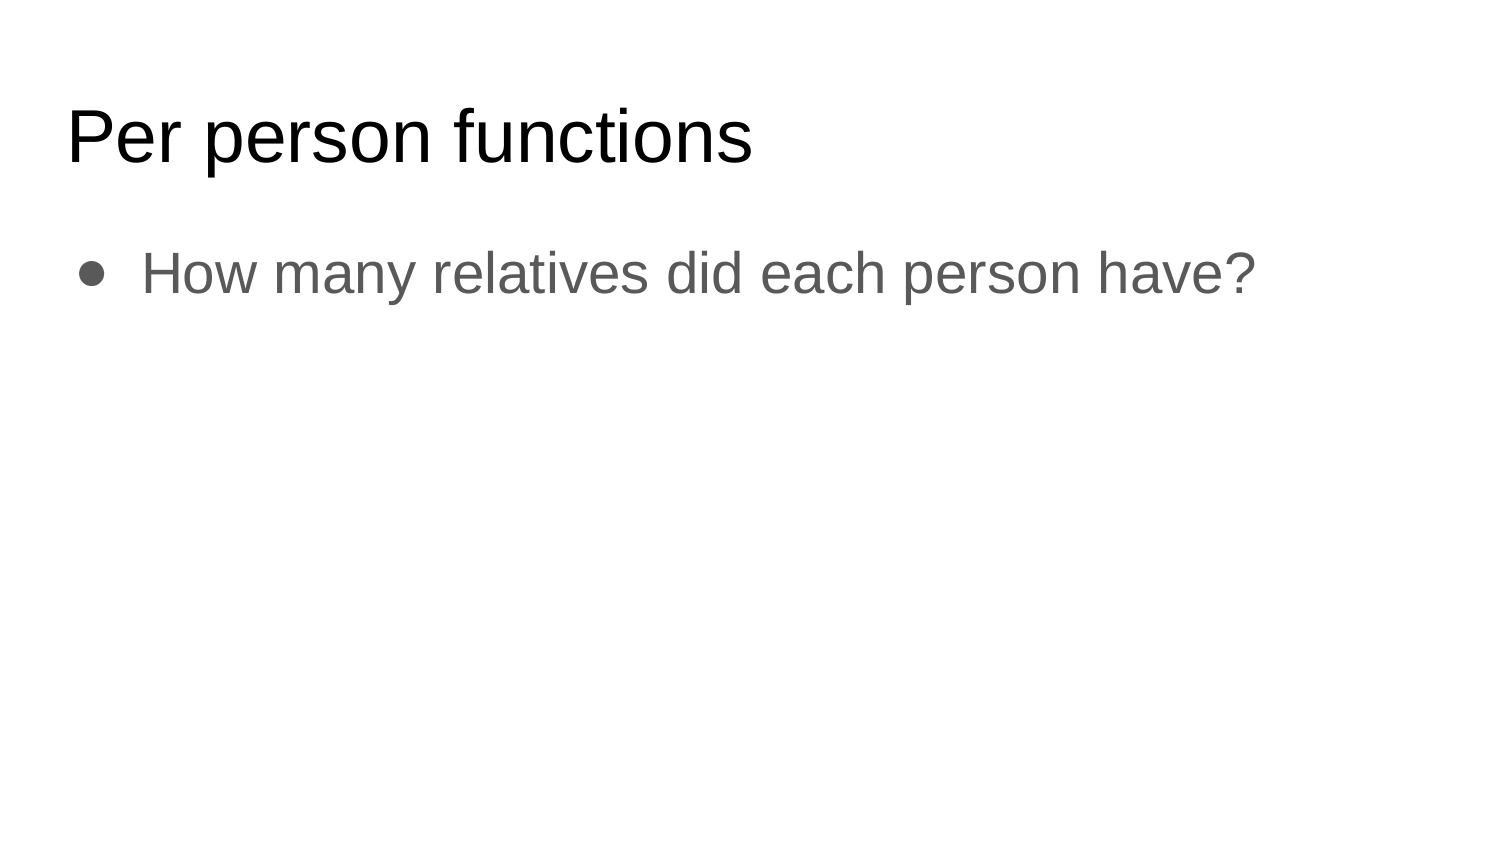

# Per person functions

How many relatives did each person have?